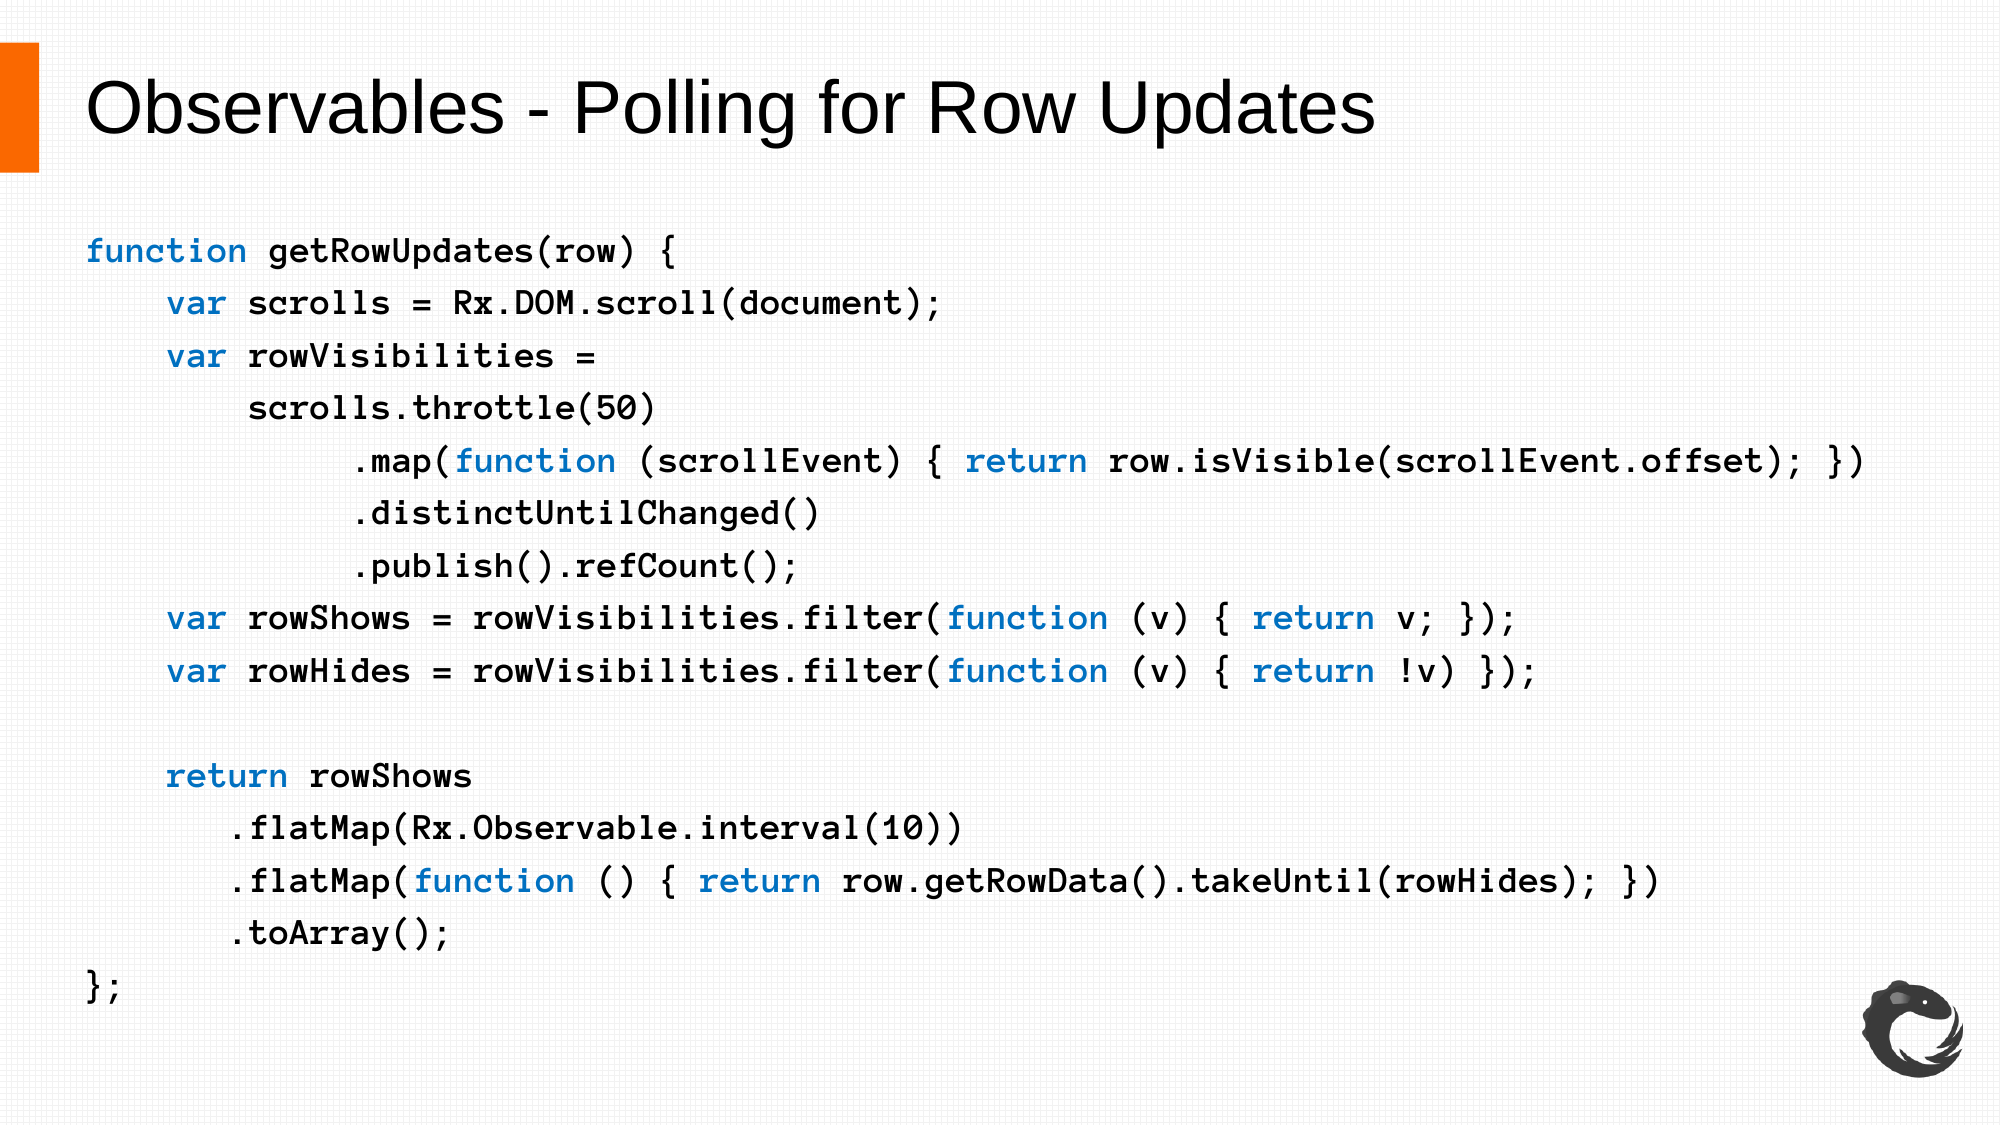

# Observables - Polling for Row Updates
function getRowUpdates(row) {
    var scrolls = Rx.DOM.scroll(document);
    var rowVisibilities =
        scrolls.throttle(50)
             .map(function (scrollEvent) { return row.isVisible(scrollEvent.offset); })
             .distinctUntilChanged()
             .publish().refCount();
    var rowShows = rowVisibilities.filter(function (v) { return v; });
    var rowHides = rowVisibilities.filter(function (v) { return !v) });

    return rowShows
       .flatMap(Rx.Observable.interval(10))
       .flatMap(function () { return row.getRowData().takeUntil(rowHides); })
       .toArray();
};